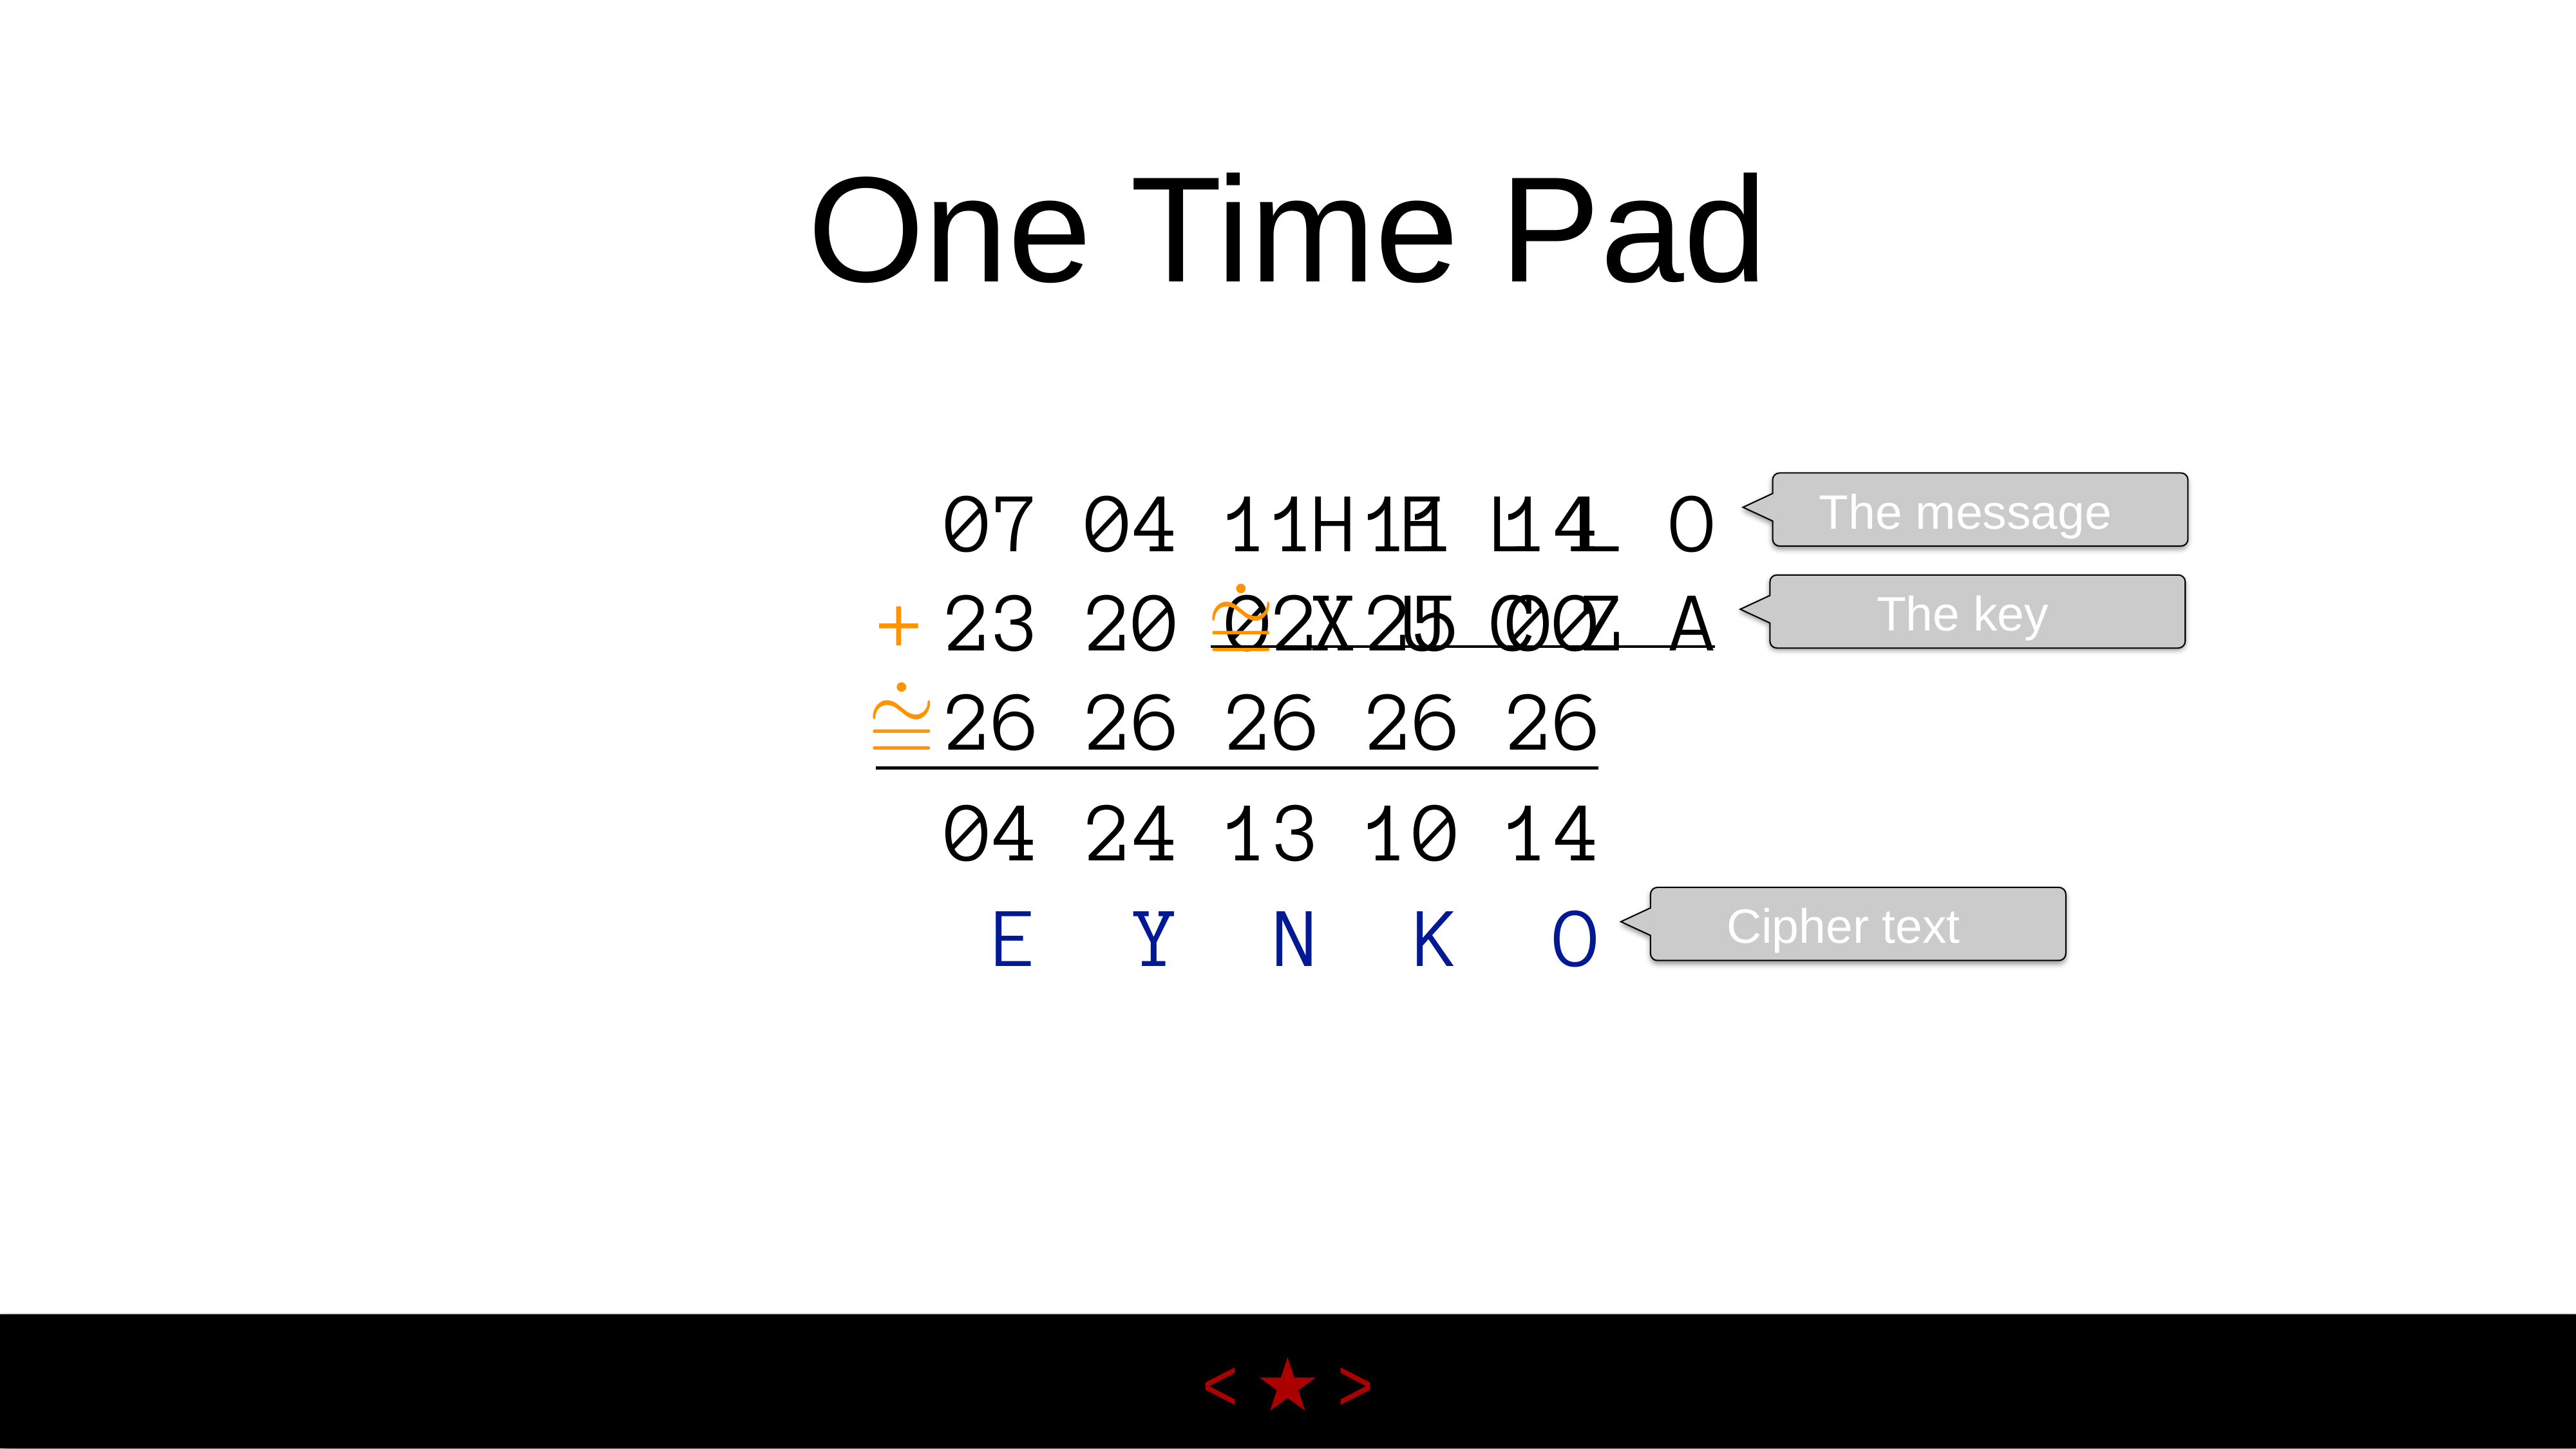

# One Time Pad
07 04 11 11 14
HELLO
XUCZA
⩭

The message
+
23 20 02 25 00
The key
26 26 26 26 26
⩭

04 24 13 10 14
 E  Y  N  K  O
Cipher text